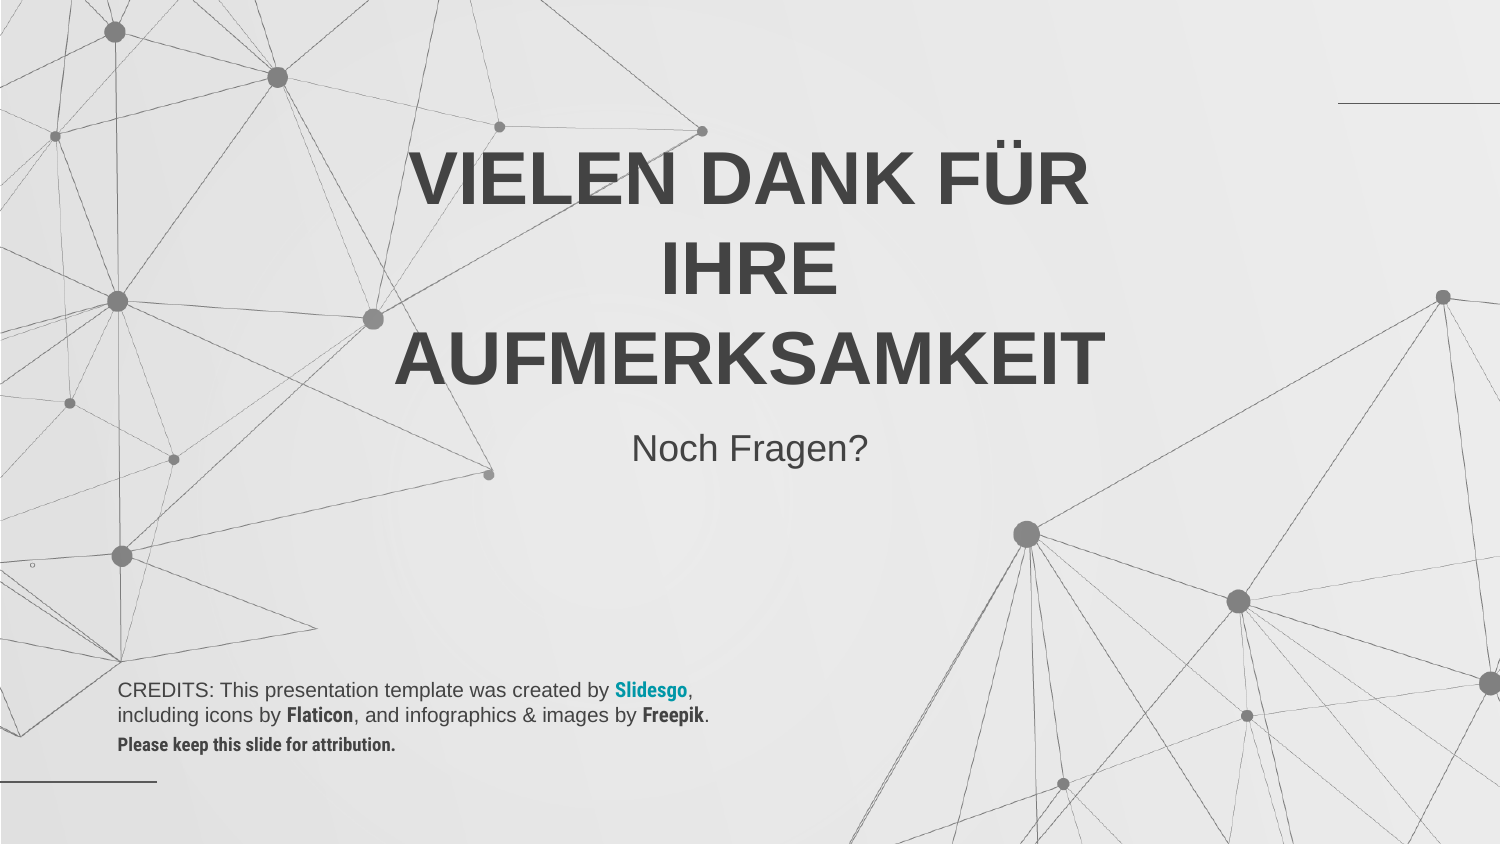

# VIELEN DANK FÜR IHRE AUFMERKSAMKEIT
Noch Fragen?